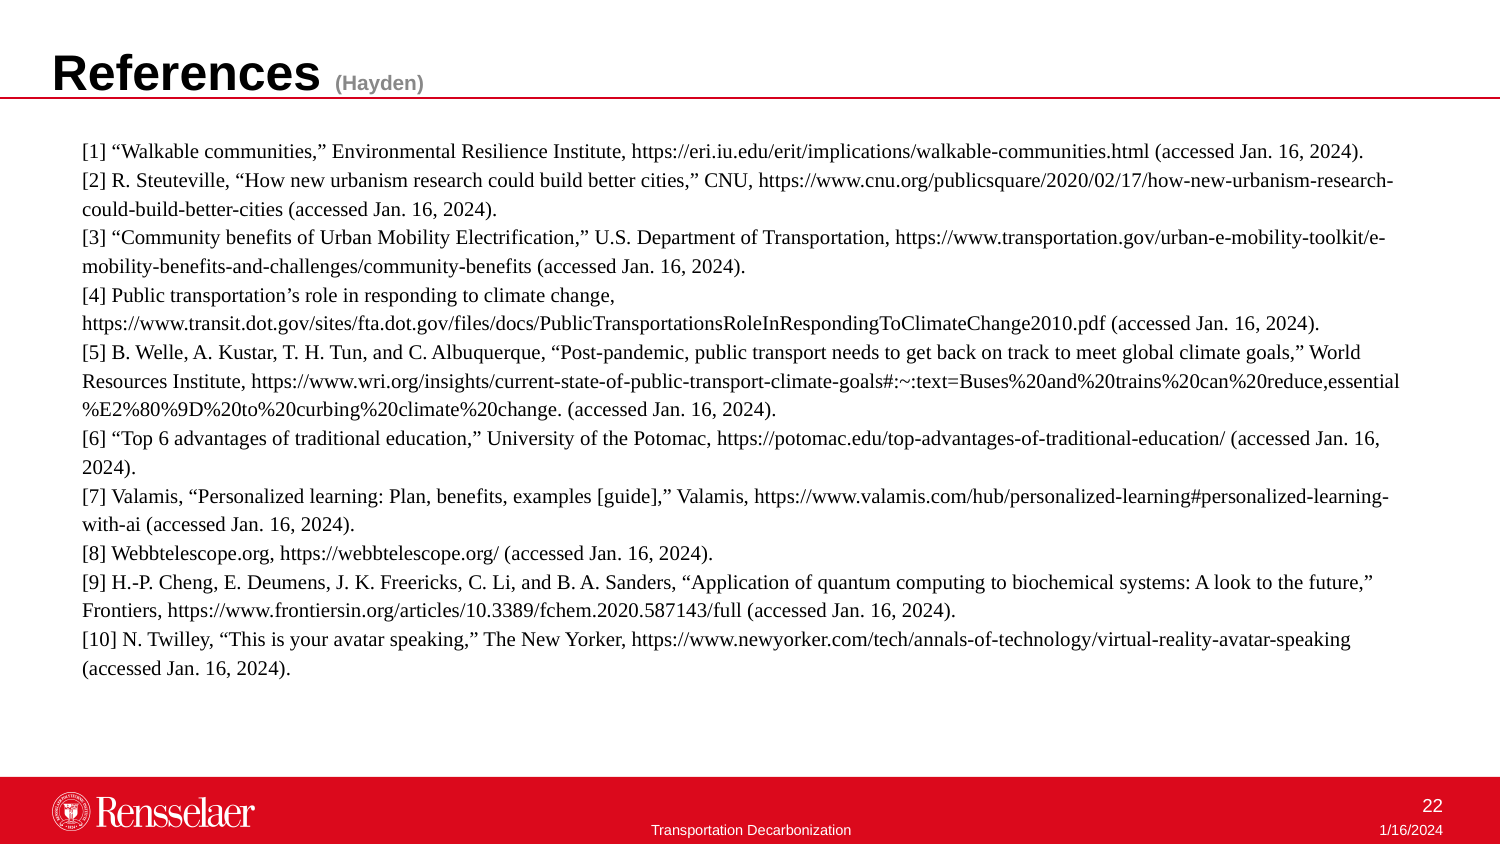

References (Hayden)

[1] “Walkable communities,” Environmental Resilience Institute, https://eri.iu.edu/erit/implications/walkable-communities.html (accessed Jan. 16, 2024).
[2] R. Steuteville, “How new urbanism research could build better cities,” CNU, https://www.cnu.org/publicsquare/2020/02/17/how-new-urbanism-research-could-build-better-cities (accessed Jan. 16, 2024).
[3] “Community benefits of Urban Mobility Electrification,” U.S. Department of Transportation, https://www.transportation.gov/urban-e-mobility-toolkit/e-mobility-benefits-and-challenges/community-benefits (accessed Jan. 16, 2024).
[4] Public transportation’s role in responding to climate change, https://www.transit.dot.gov/sites/fta.dot.gov/files/docs/PublicTransportationsRoleInRespondingToClimateChange2010.pdf (accessed Jan. 16, 2024).
[5] B. Welle, A. Kustar, T. H. Tun, and C. Albuquerque, “Post-pandemic, public transport needs to get back on track to meet global climate goals,” World Resources Institute, https://www.wri.org/insights/current-state-of-public-transport-climate-goals#:~:text=Buses%20and%20trains%20can%20reduce,essential%E2%80%9D%20to%20curbing%20climate%20change. (accessed Jan. 16, 2024).
[6] “Top 6 advantages of traditional education,” University of the Potomac, https://potomac.edu/top-advantages-of-traditional-education/ (accessed Jan. 16, 2024).
[7] Valamis, “Personalized learning: Plan, benefits, examples [guide],” Valamis, https://www.valamis.com/hub/personalized-learning#personalized-learning-with-ai (accessed Jan. 16, 2024).
[8] Webbtelescope.org, https://webbtelescope.org/ (accessed Jan. 16, 2024).
[9] H.-P. Cheng, E. Deumens, J. K. Freericks, C. Li, and B. A. Sanders, “Application of quantum computing to biochemical systems: A look to the future,” Frontiers, https://www.frontiersin.org/articles/10.3389/fchem.2020.587143/full (accessed Jan. 16, 2024).
[10] N. Twilley, “This is your avatar speaking,” The New Yorker, https://www.newyorker.com/tech/annals-of-technology/virtual-reality-avatar-speaking (accessed Jan. 16, 2024).